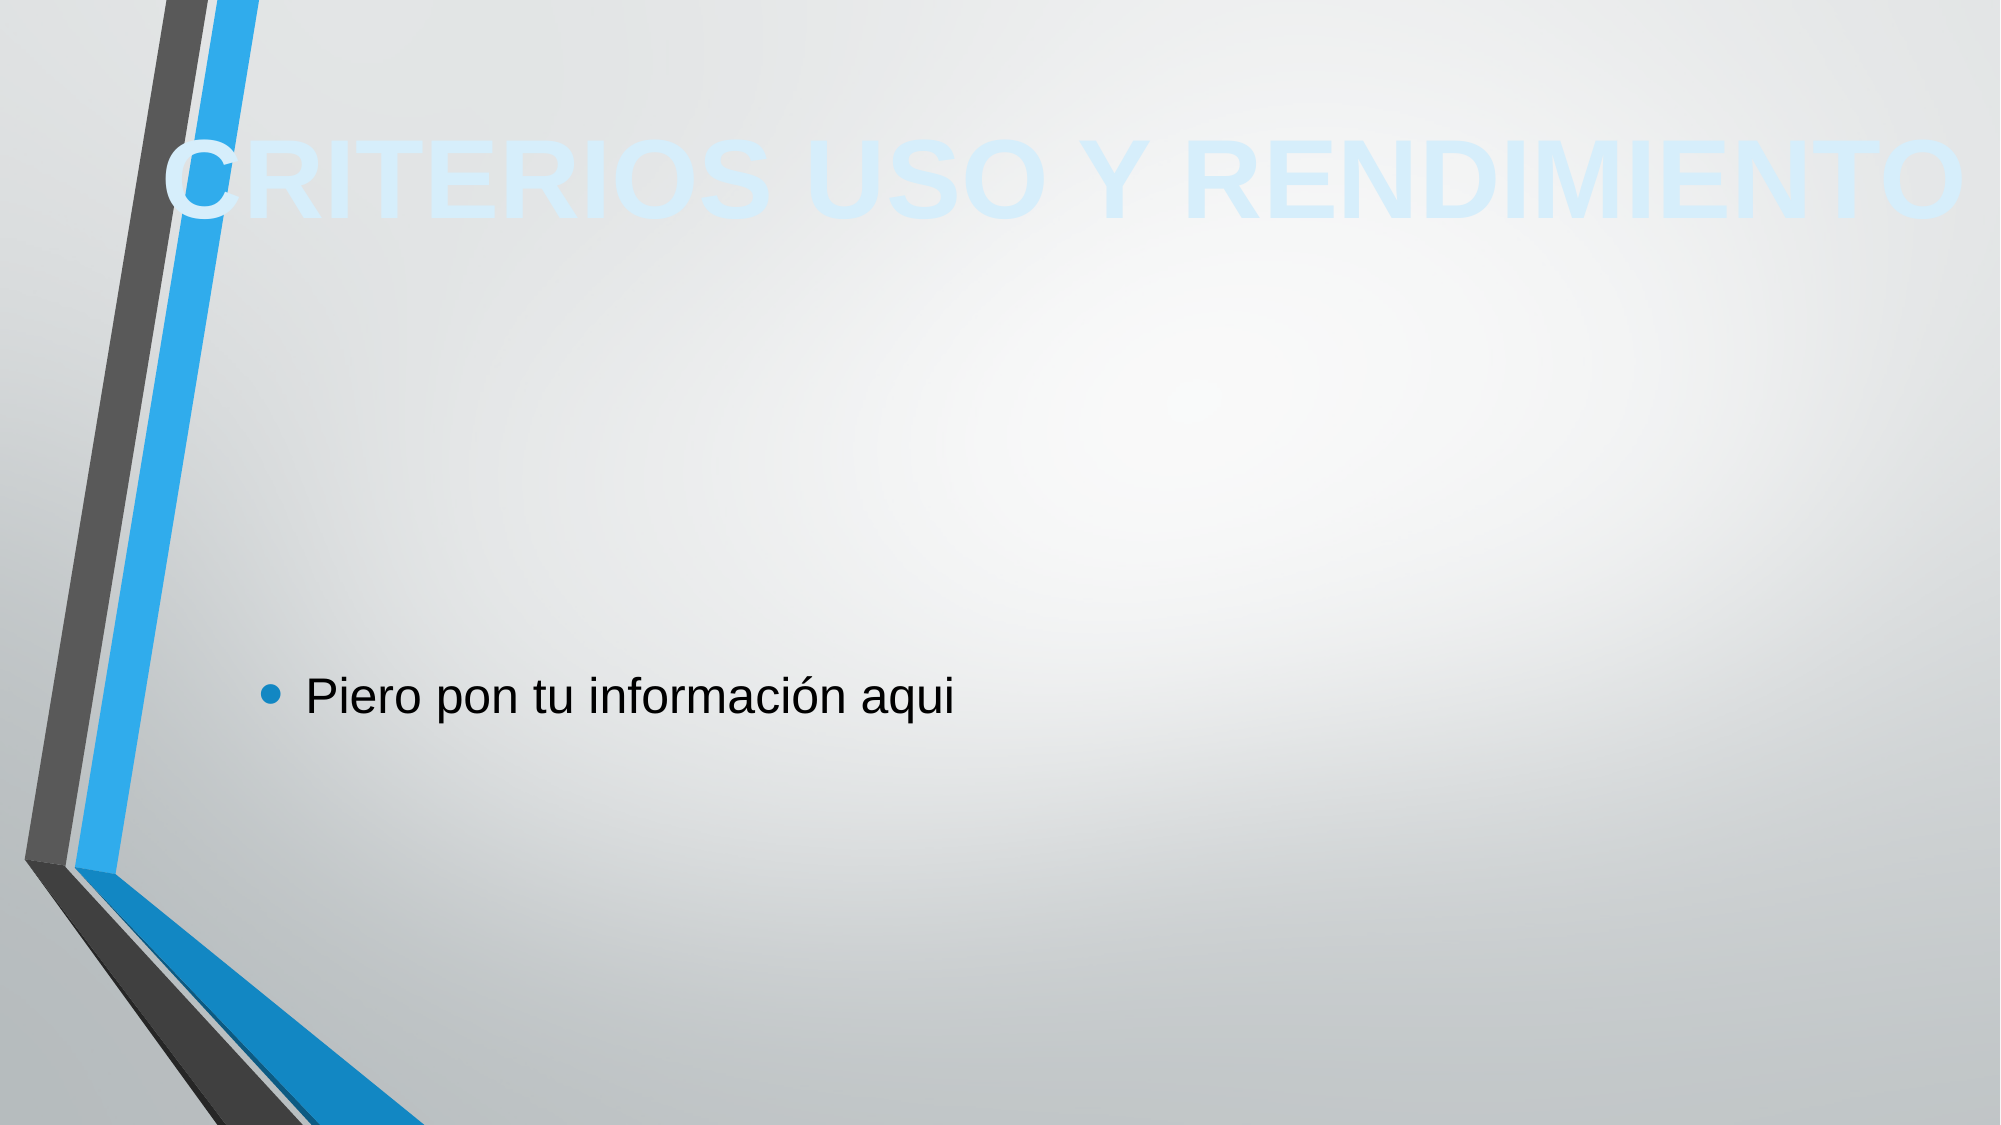

CRITERIOS USO Y RENDIMIENTO
Piero pon tu información aqui